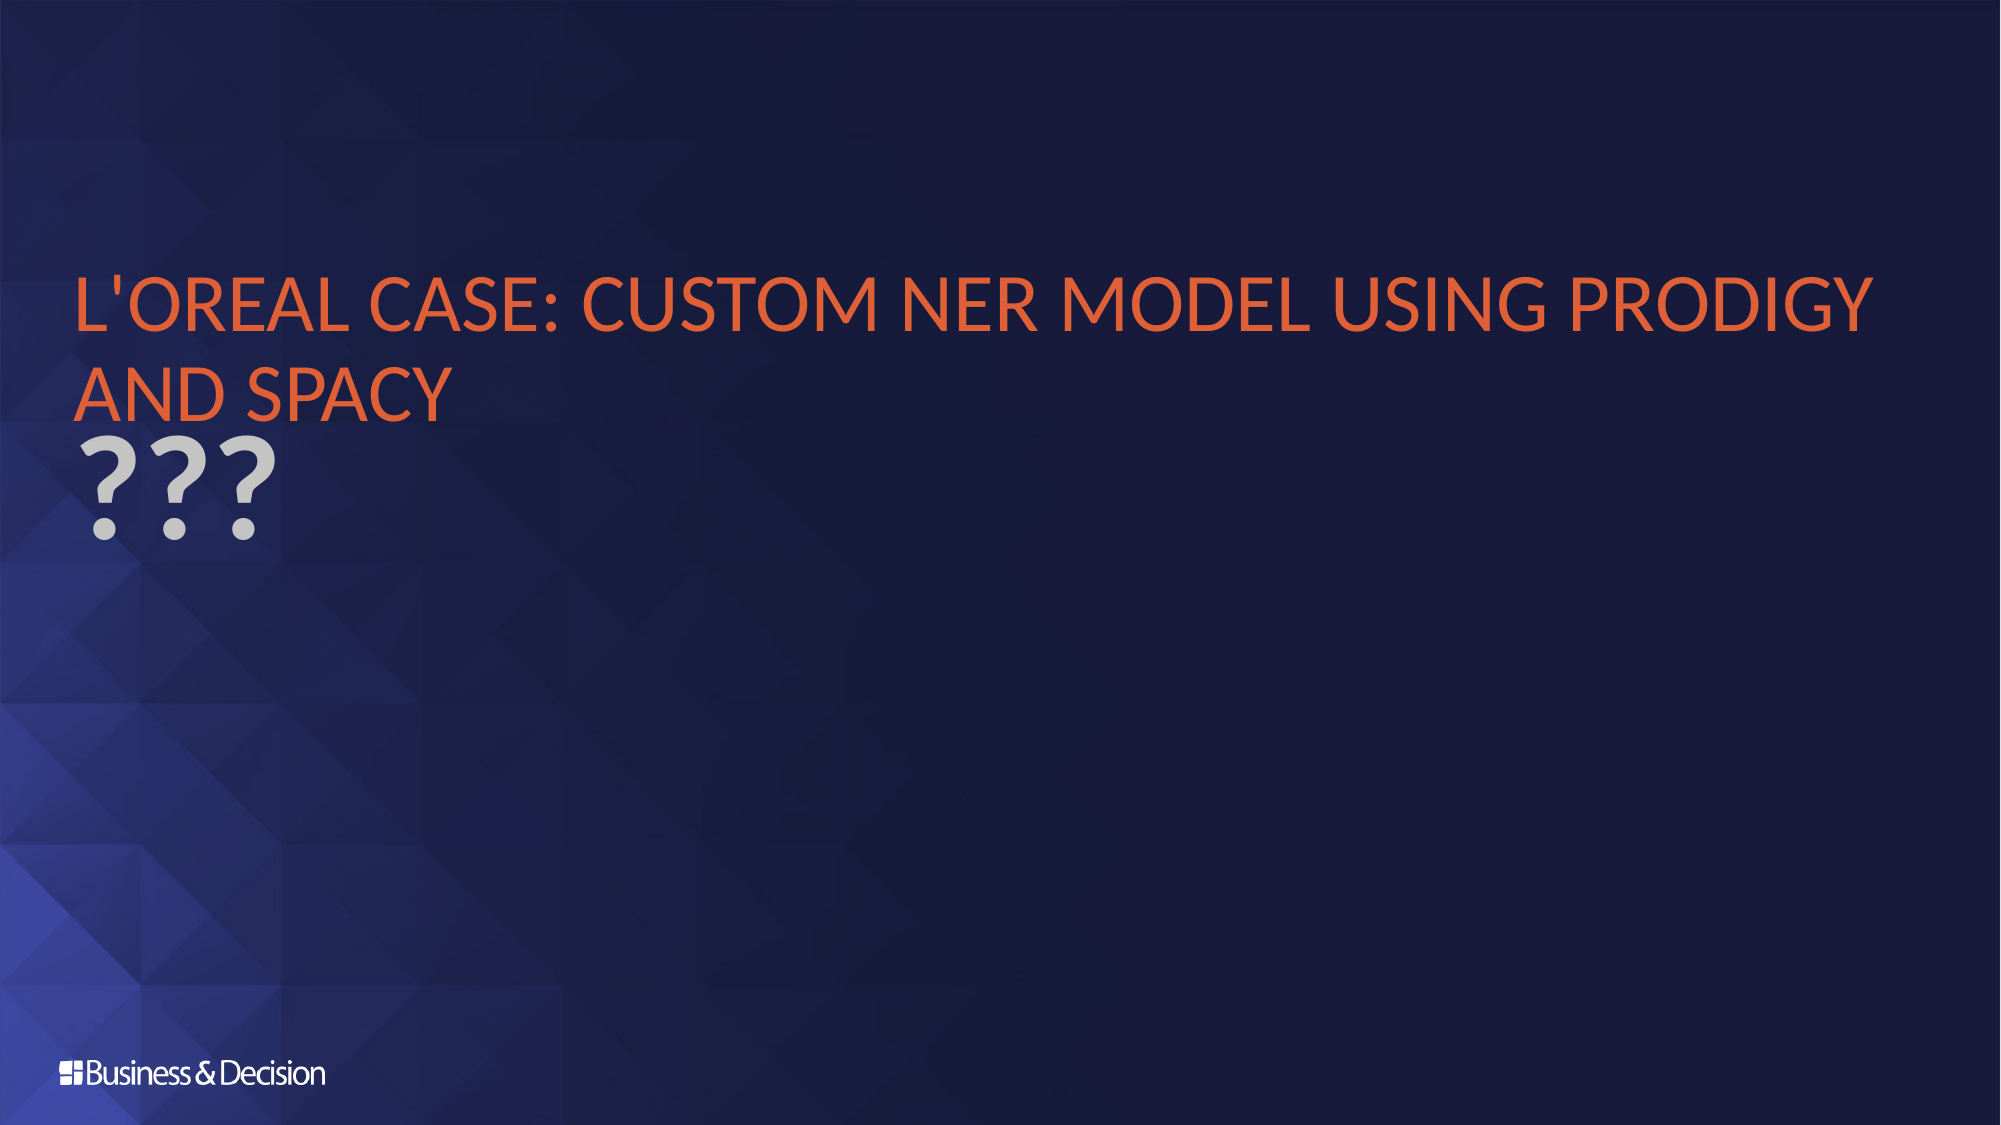

# L'Oreal case: custom NER model using prodigy and spacy
???